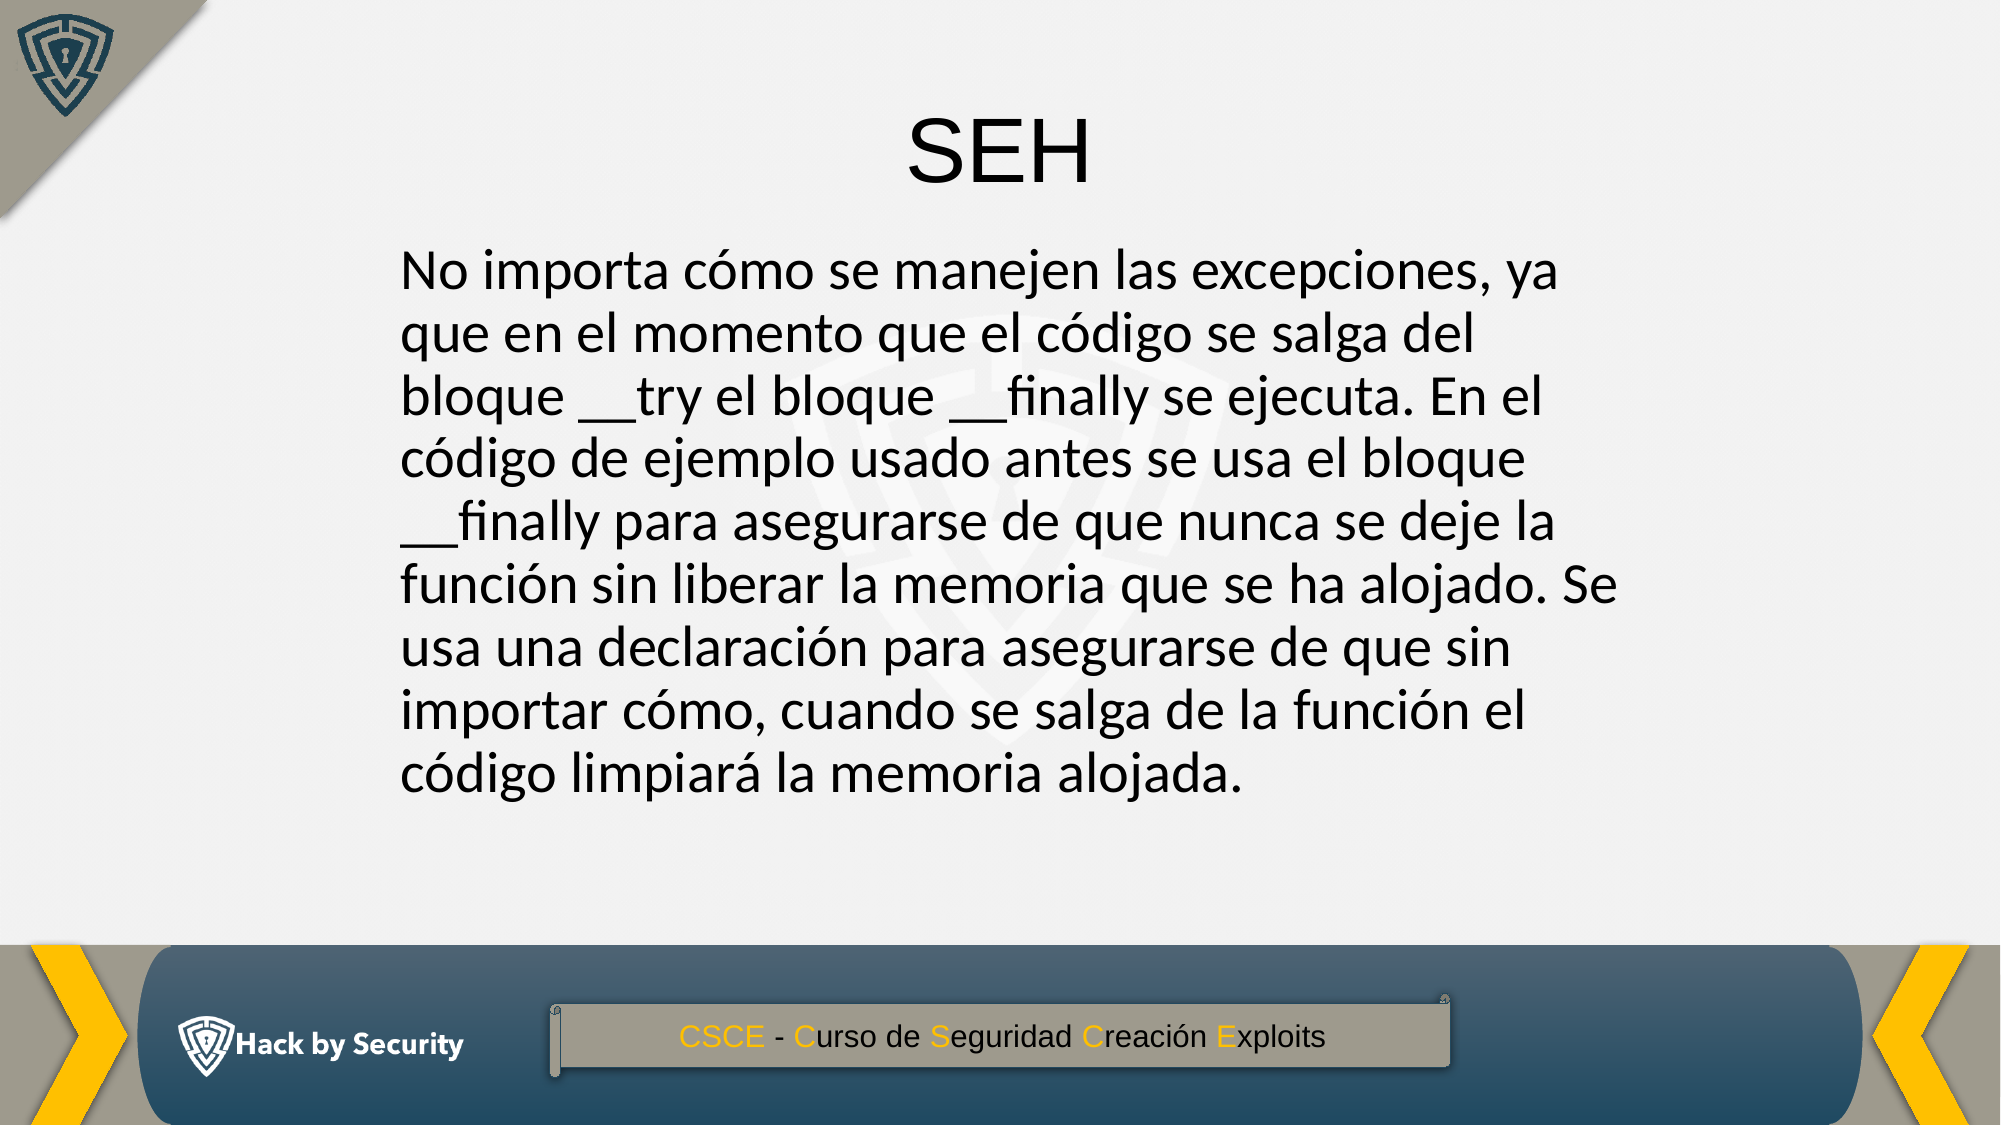

SEH
No importa cómo se manejen las excepciones, ya que en el momento que el código se salga del bloque __try el bloque __finally se ejecuta. En el código de ejemplo usado antes se usa el bloque __finally para asegurarse de que nunca se deje la función sin liberar la memoria que se ha alojado. Se usa una declaración para asegurarse de que sin importar cómo, cuando se salga de la función el código limpiará la memoria alojada.